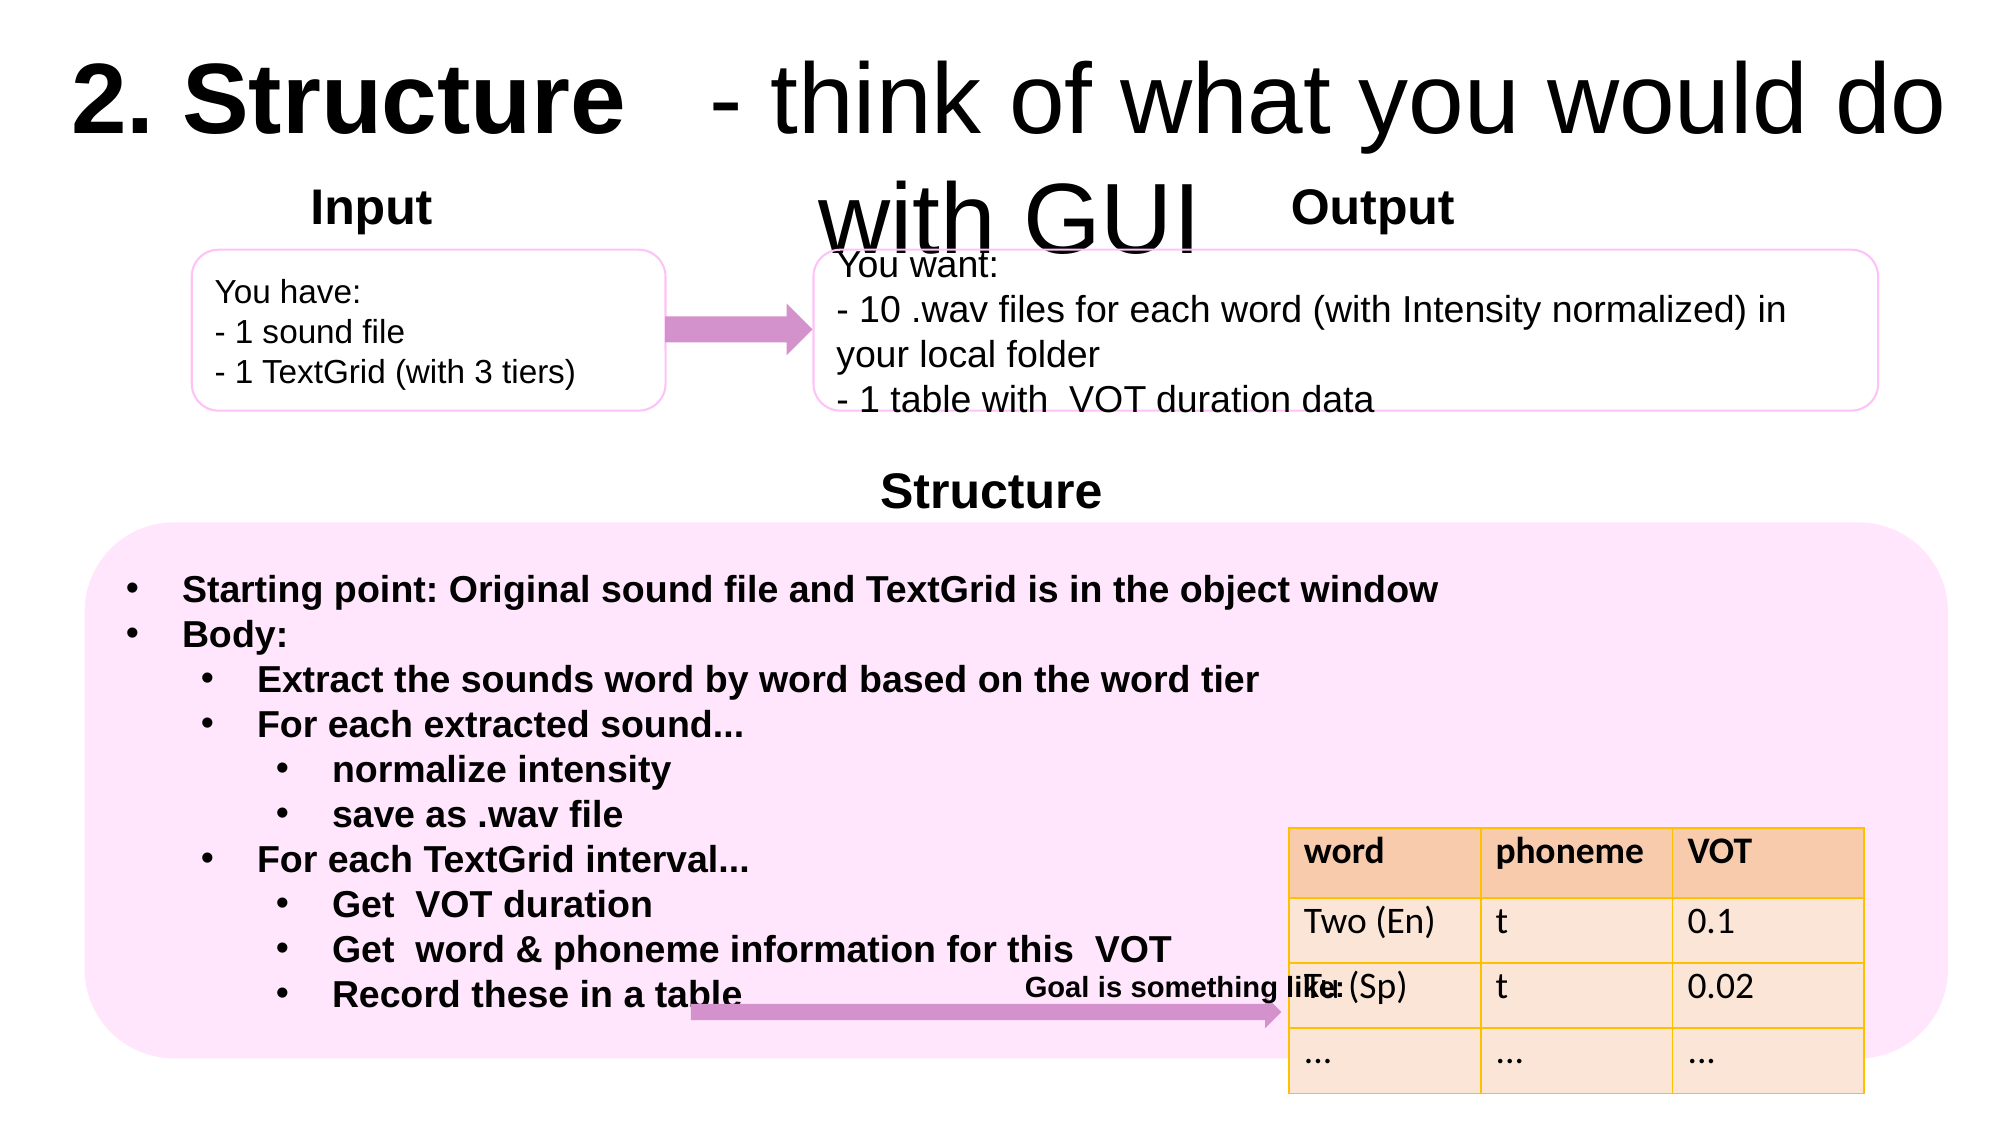

2. Structure   - think of what you would do with GUI
Output
Input
You have:
- 1 sound file
- 1 TextGrid (with 3 tiers)
You want:
- 10 .wav files for each word (with Intensity normalized) in your local folder
- 1 table with  VOT duration data

Structure
Starting point: Original sound file and TextGrid is in the object window
Body:
Extract the sounds word by word based on the word tier
For each extracted sound...
normalize intensity
save as .wav file
For each TextGrid interval...
Get  VOT duration
Get  word & phoneme information for this  VOT
Record these in a table

| word | phoneme | VOT |
| --- | --- | --- |
| Two (En) | t | 0.1 |
| Tu (Sp) | t | 0.02 |
| ... | ... | ... |
Goal is something like: